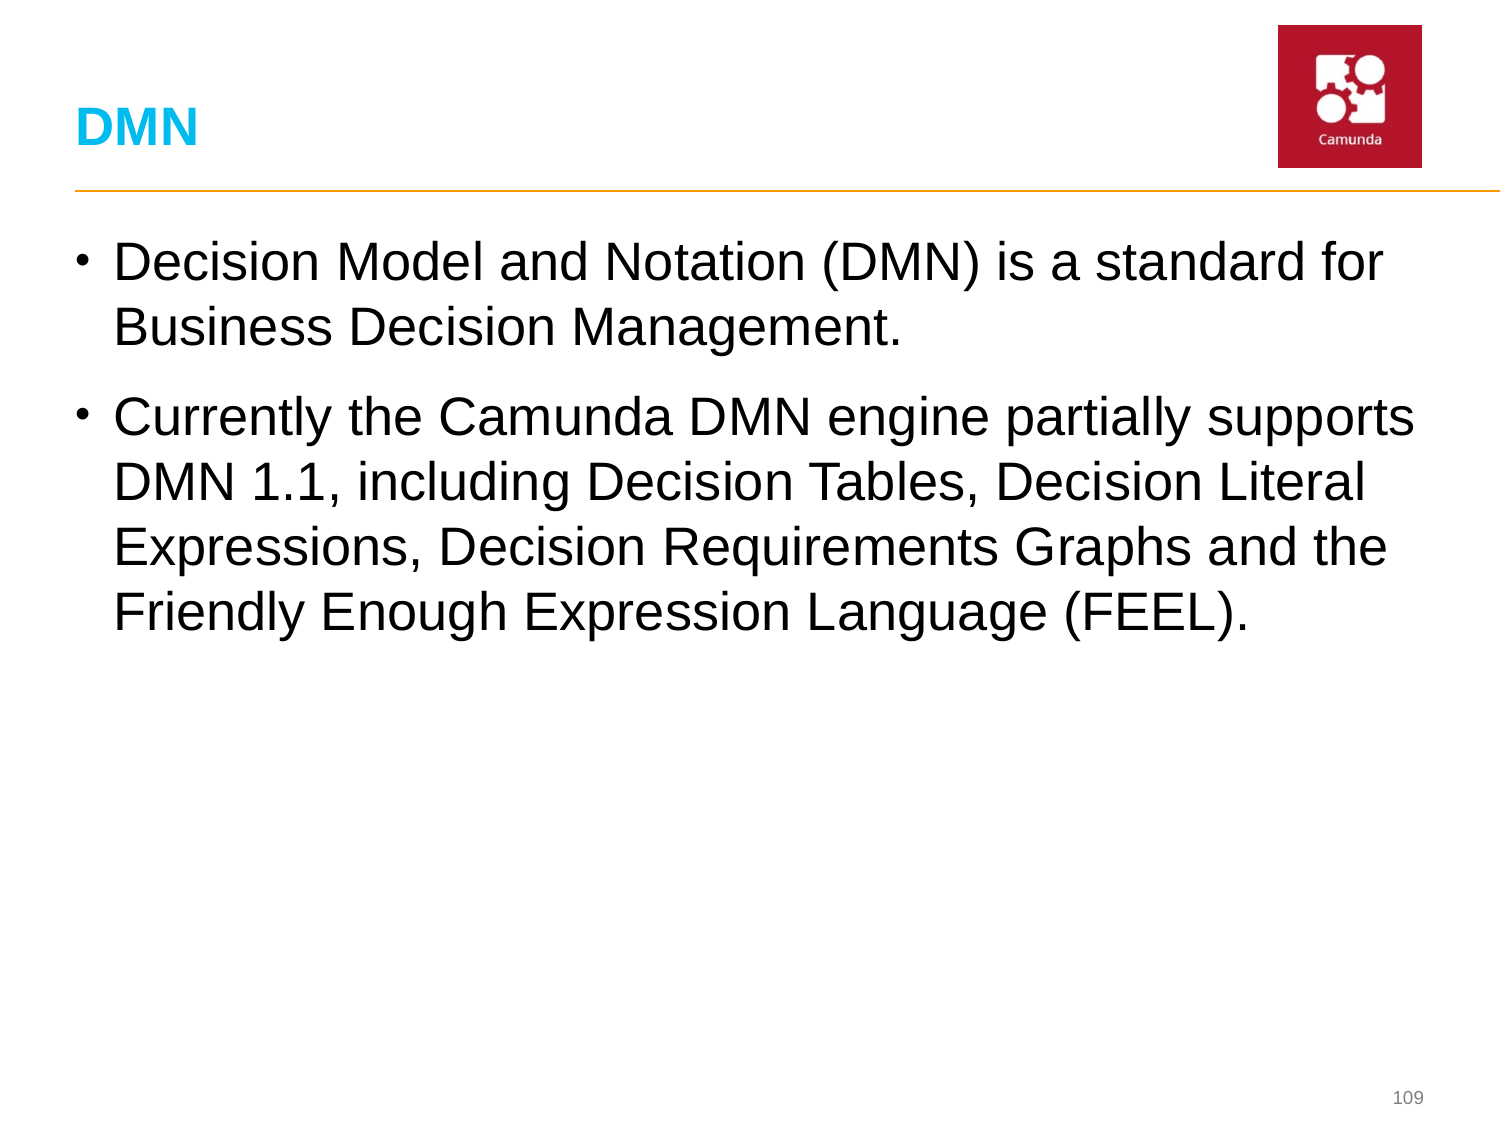

# DMN
Decision Model and Notation (DMN) is a standard for Business Decision Management.
Currently the Camunda DMN engine partially supports DMN 1.1, including Decision Tables, Decision Literal Expressions, Decision Requirements Graphs and the Friendly Enough Expression Language (FEEL).